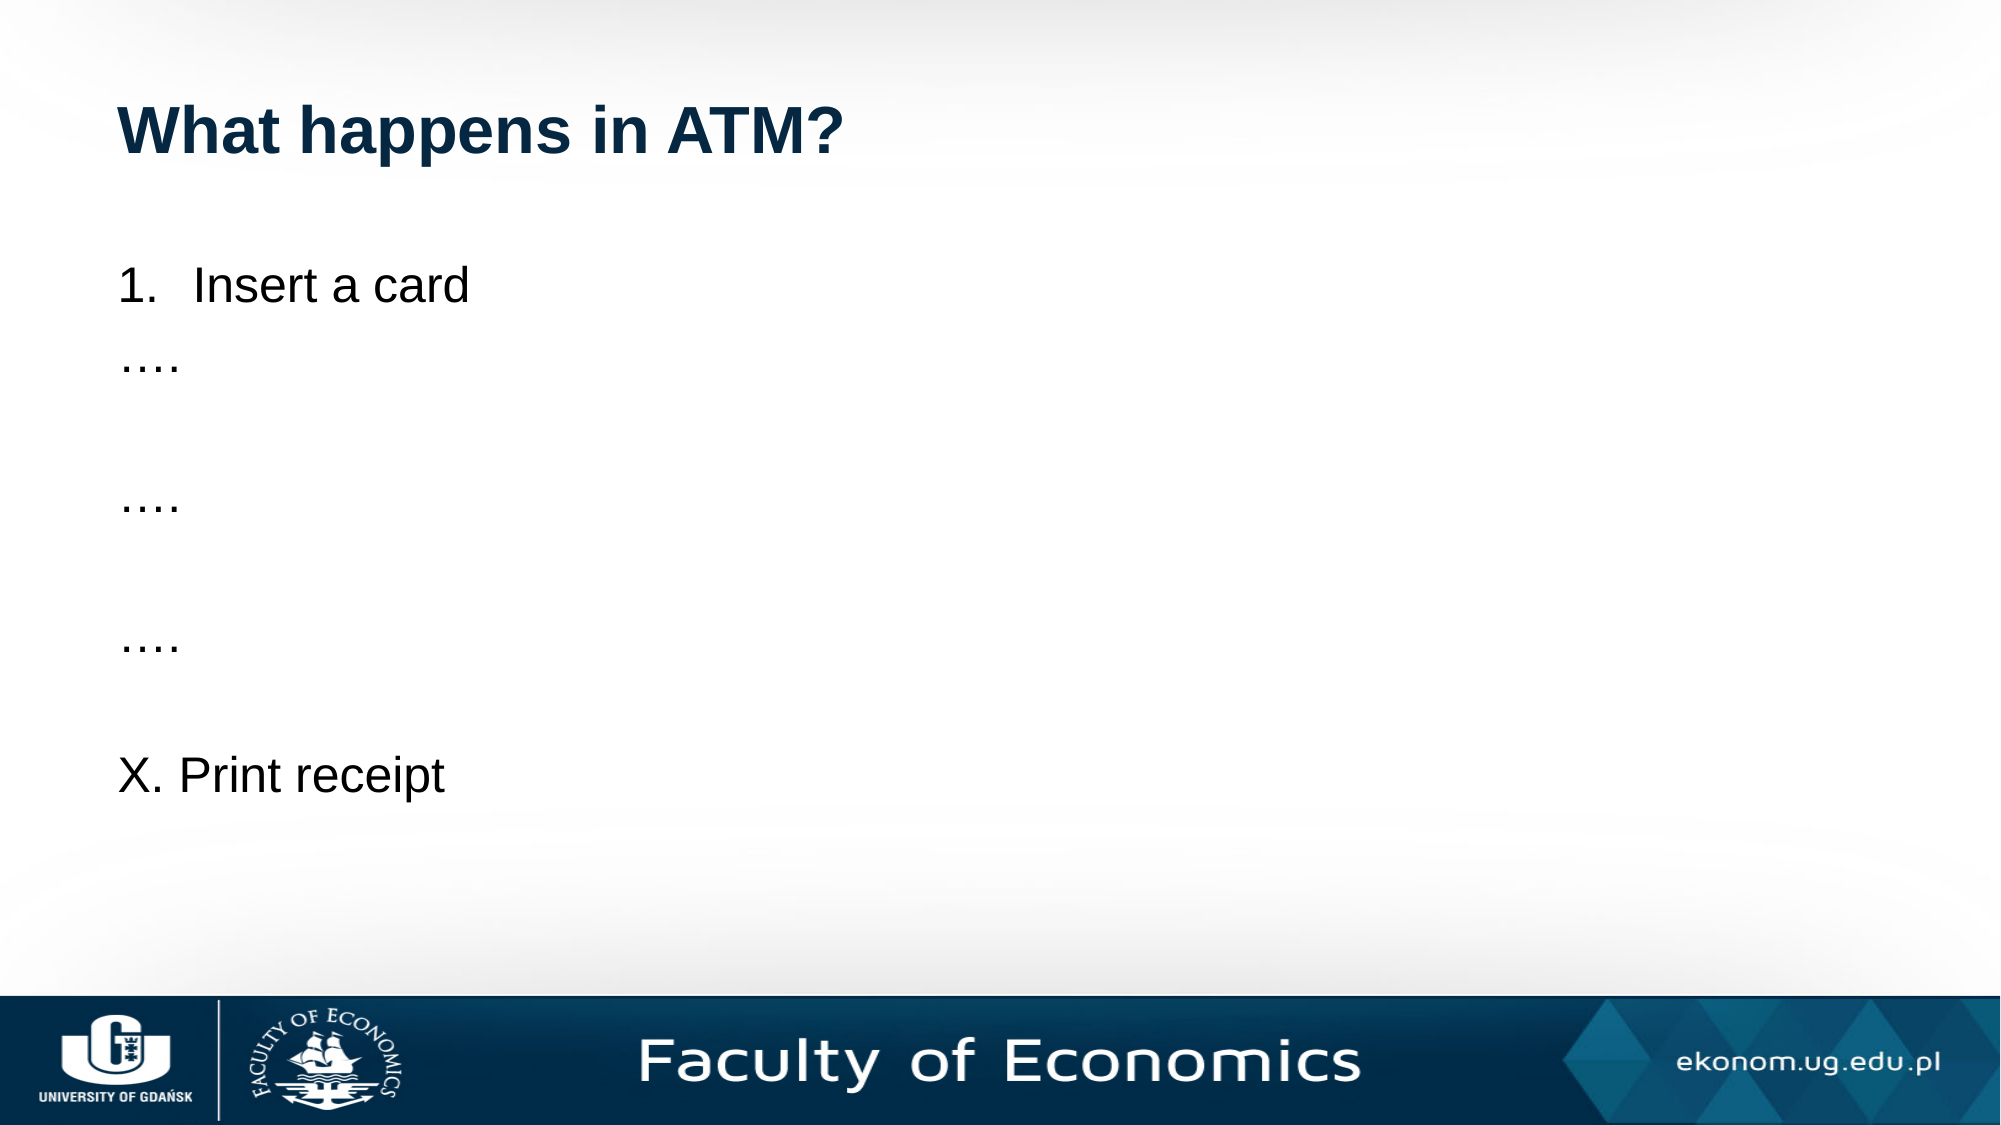

# What happens in ATM?
Insert a card
….

….

….

X. Print receipt